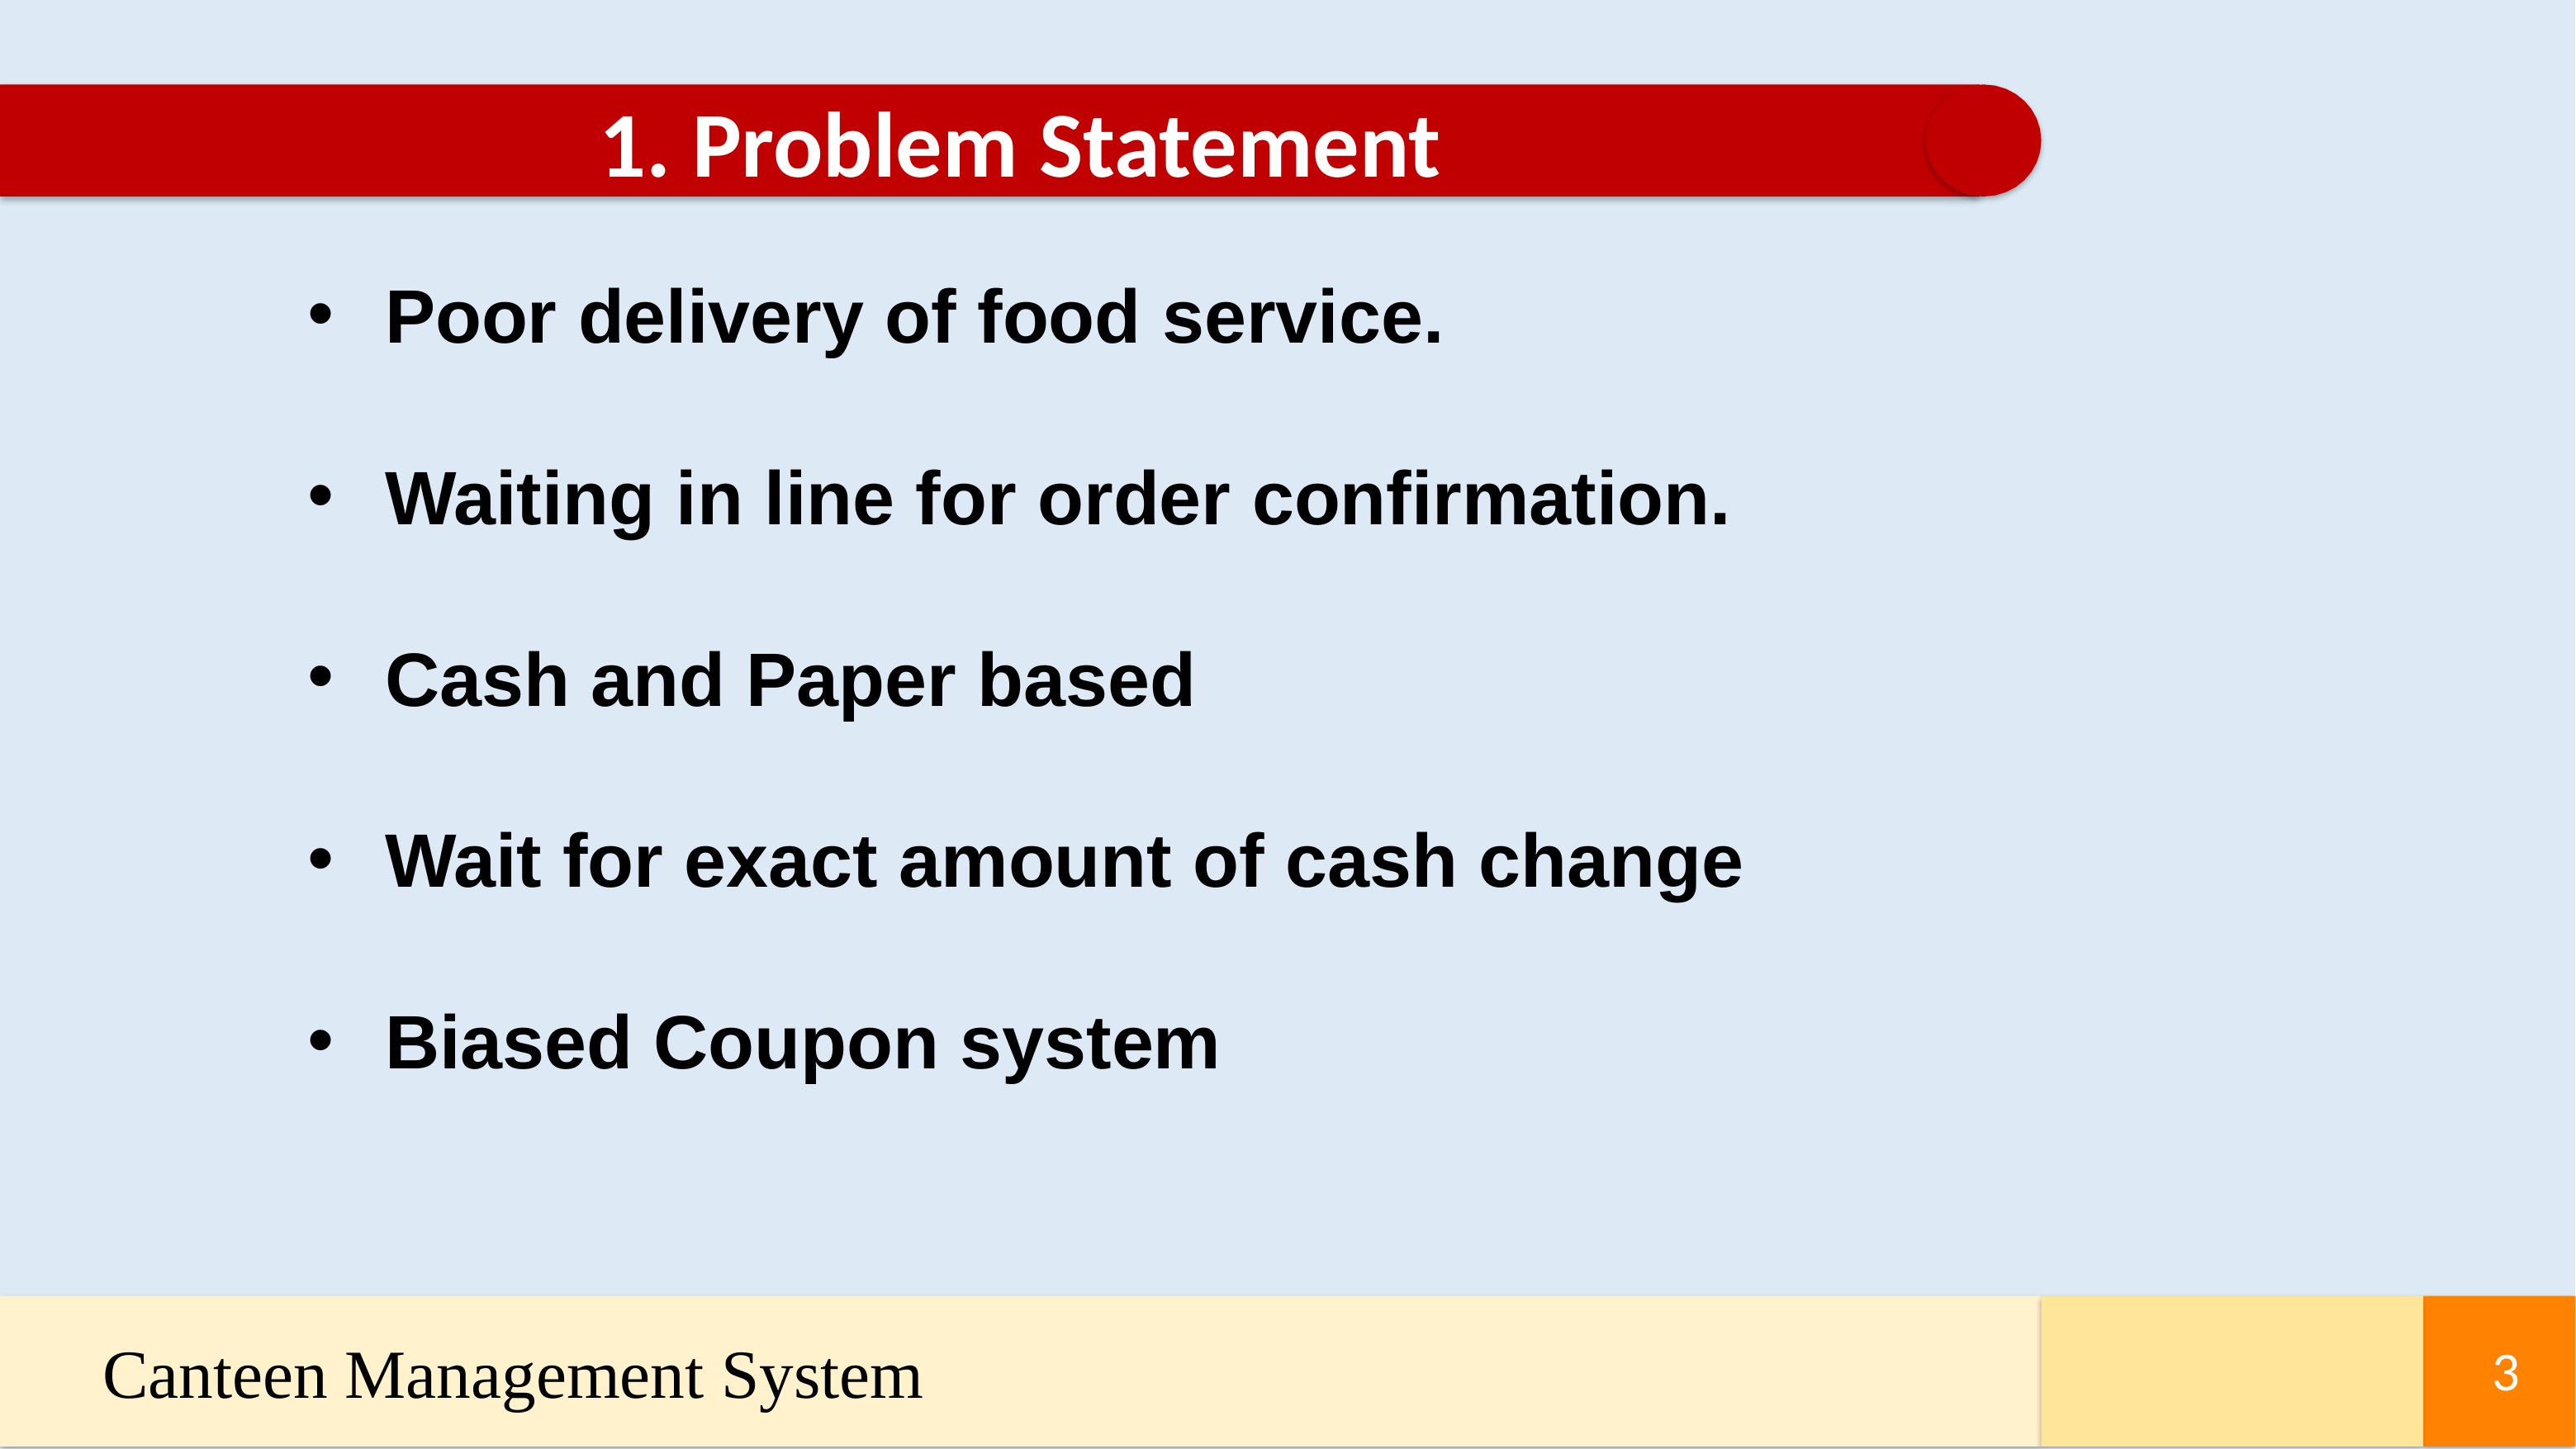

1. Problem Statement

Poor delivery of food service.

Waiting in line for order confirmation.

Cash and Paper based

Wait for exact amount of cash change

Biased Coupon system

Canteen Management System
3
3